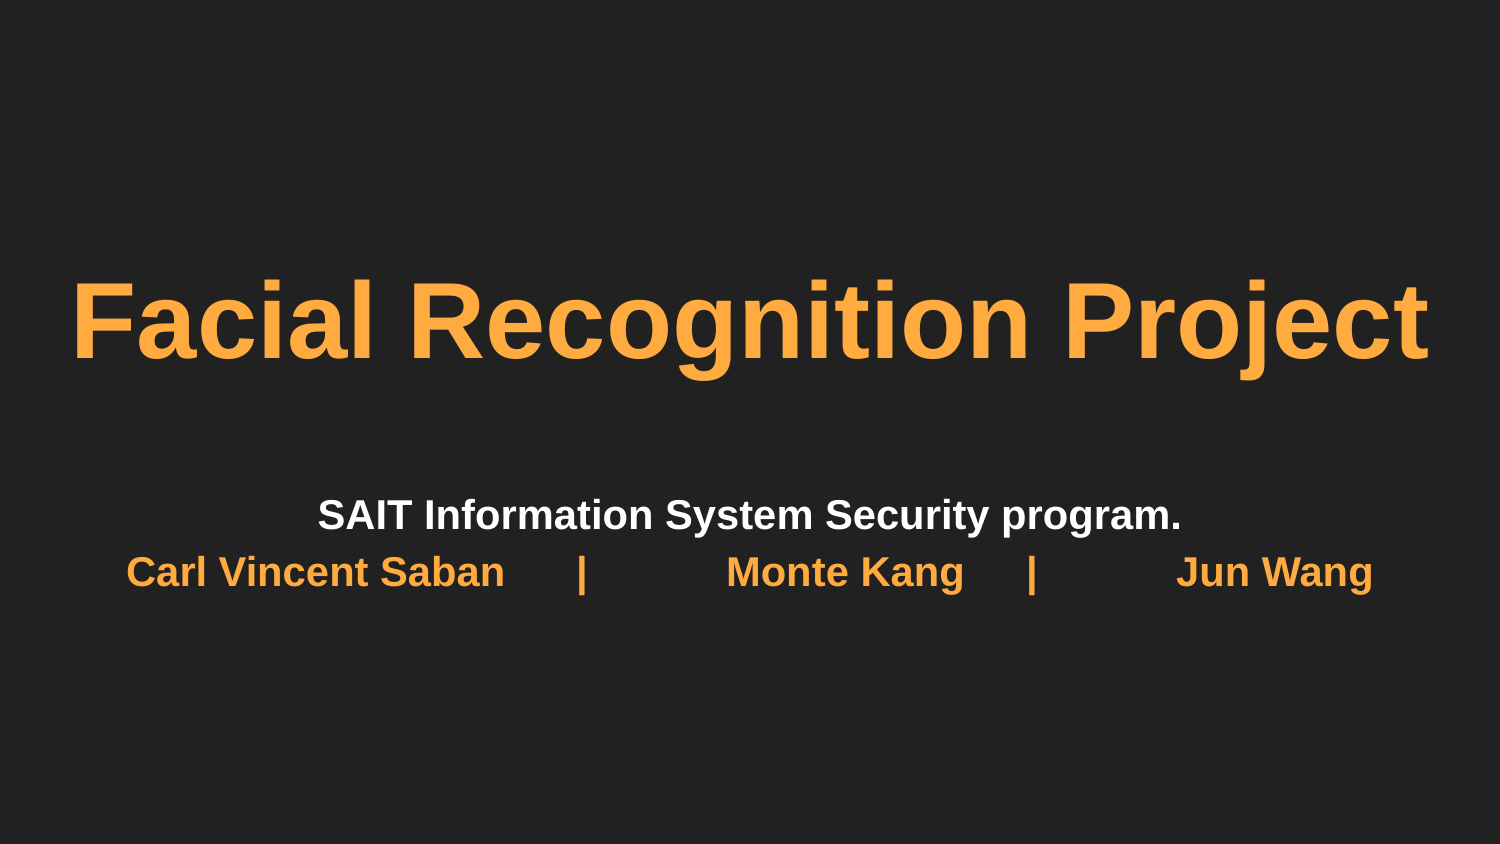

# Facial Recognition Project
SAIT Information System Security program.
Carl Vincent Saban	|	Monte Kang	|	Jun Wang